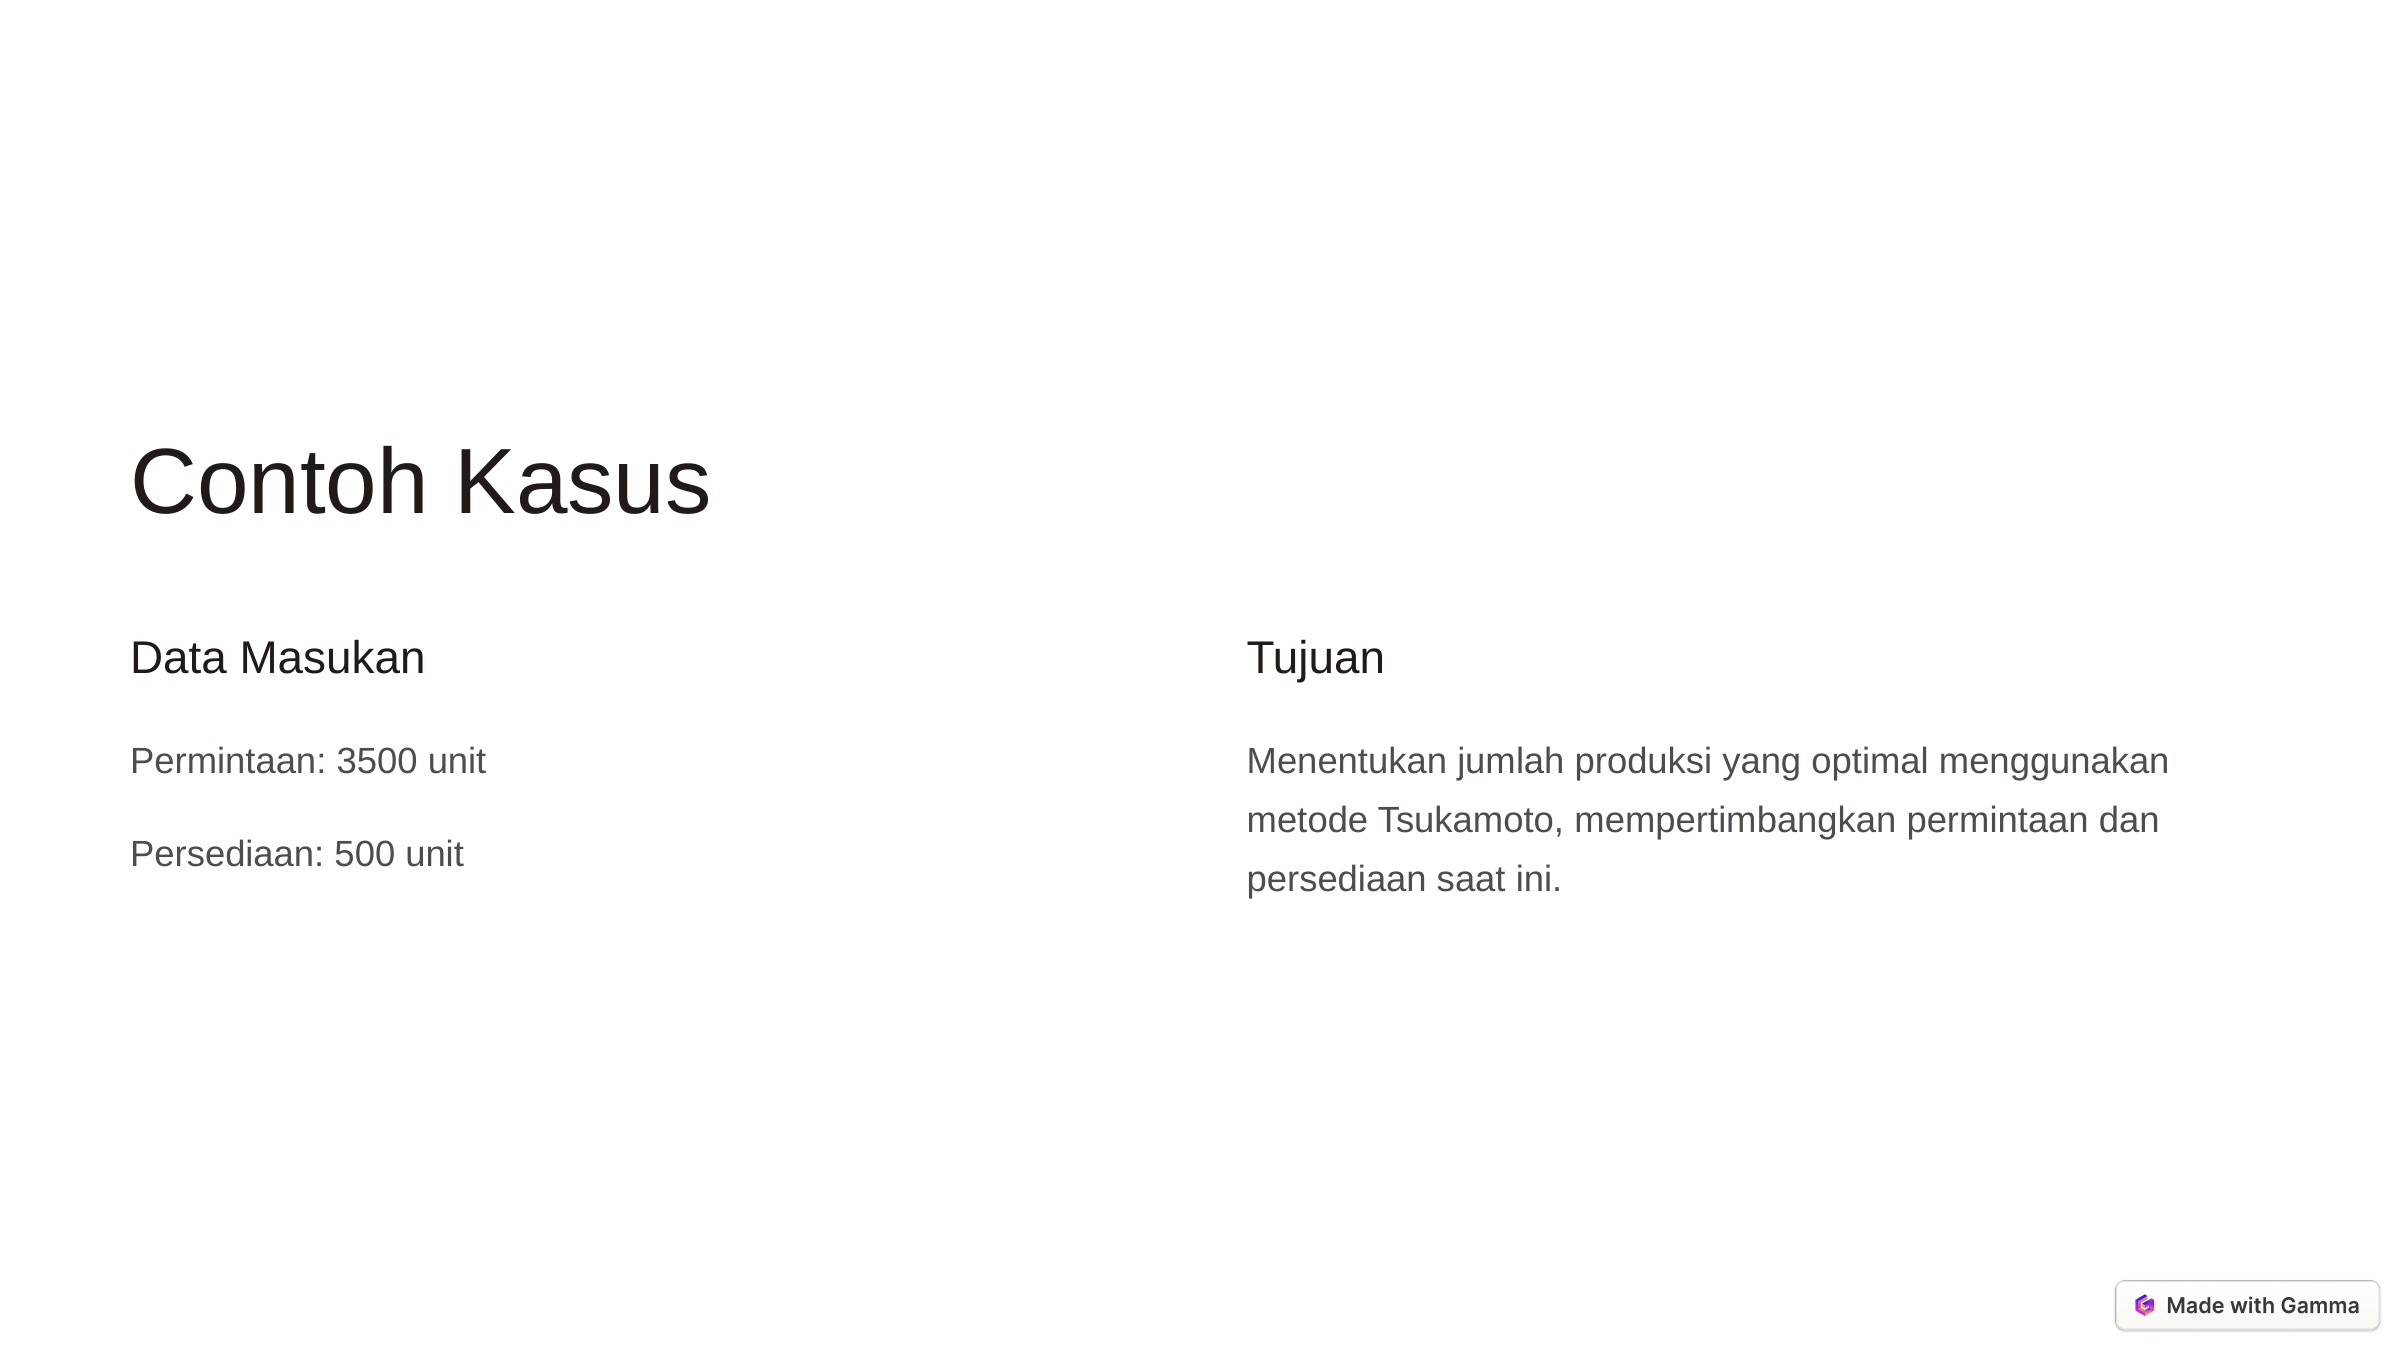

Contoh Kasus
Data Masukan
Tujuan
Permintaan: 3500 unit
Menentukan jumlah produksi yang optimal menggunakan metode Tsukamoto, mempertimbangkan permintaan dan persediaan saat ini.
Persediaan: 500 unit